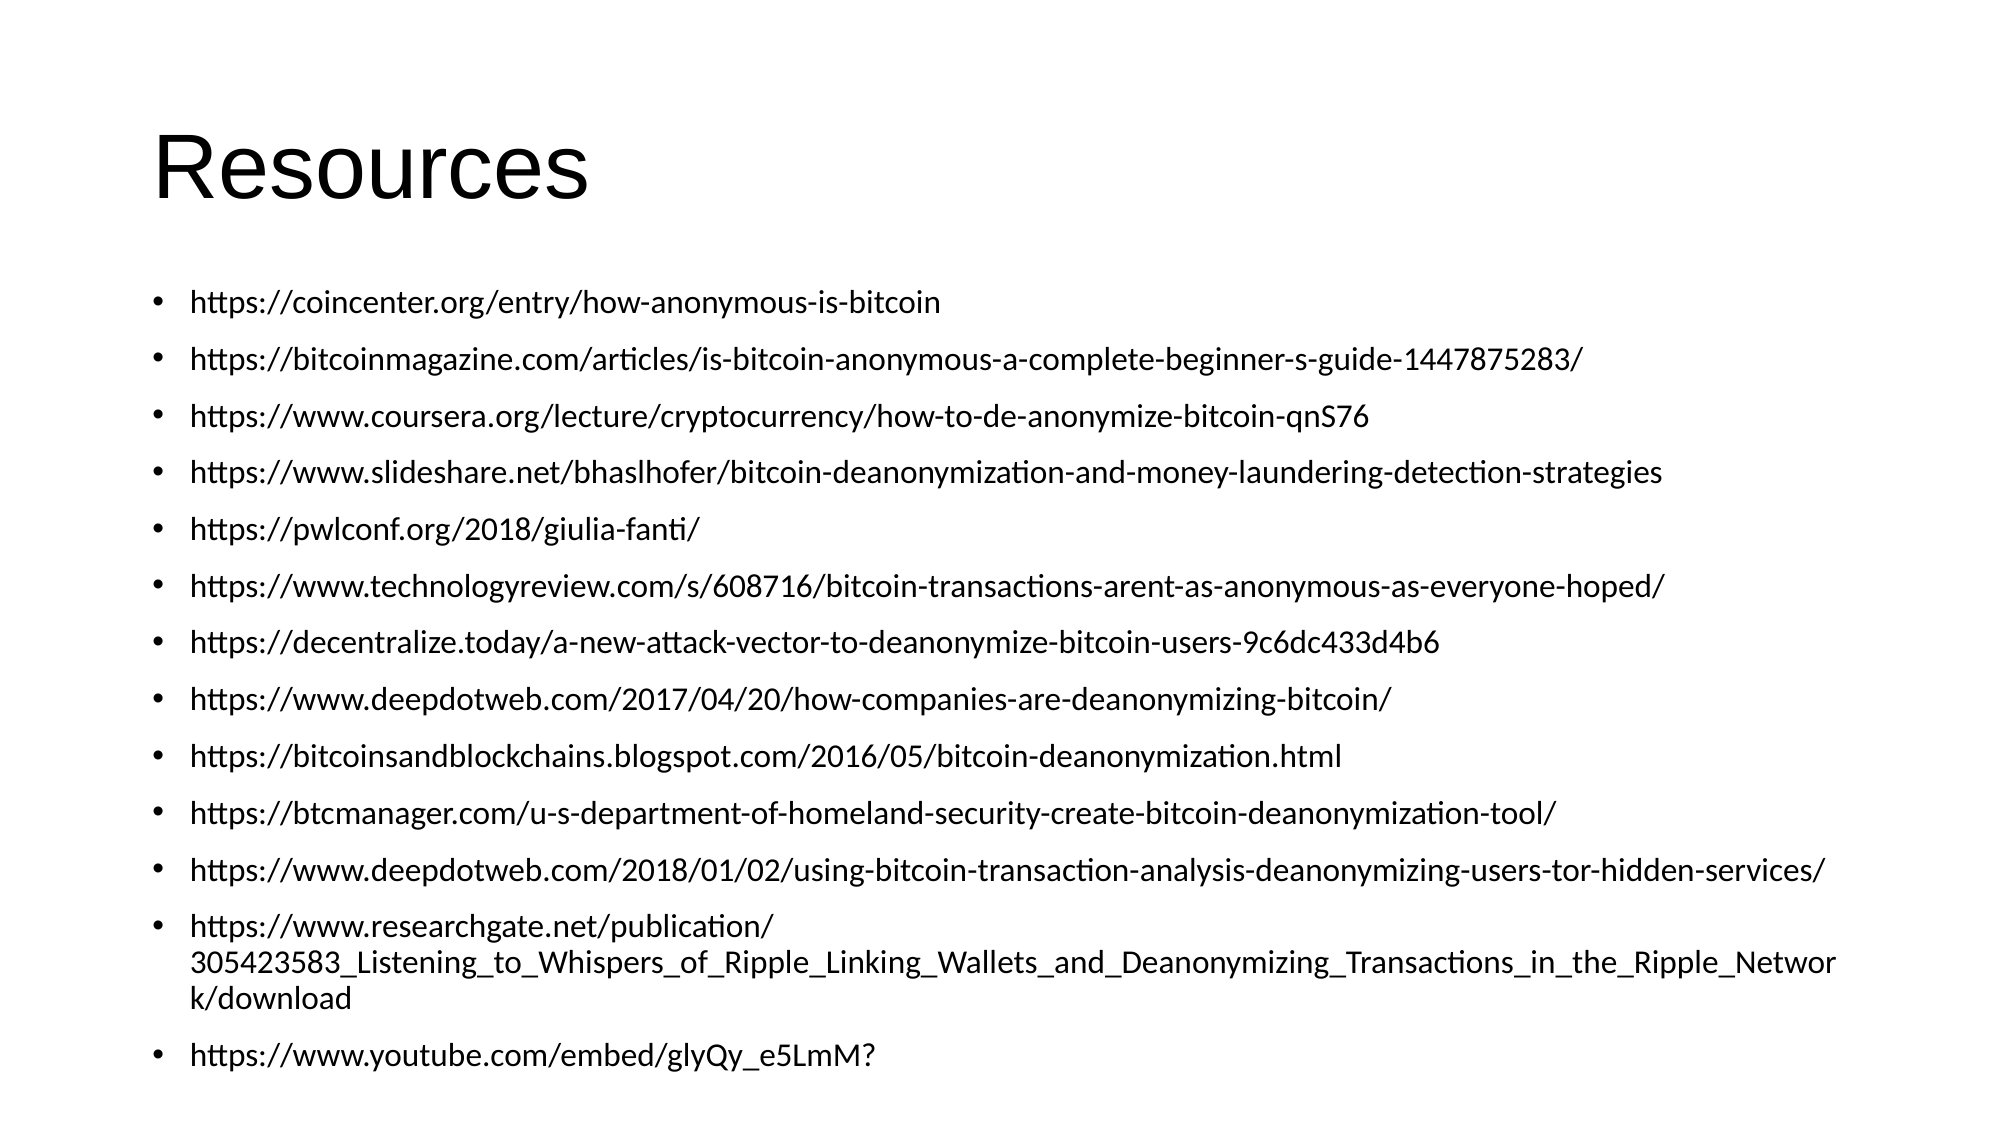

# Resources
https://coincenter.org/entry/how-anonymous-is-bitcoin
https://bitcoinmagazine.com/articles/is-bitcoin-anonymous-a-complete-beginner-s-guide-1447875283/
https://www.coursera.org/lecture/cryptocurrency/how-to-de-anonymize-bitcoin-qnS76
https://www.slideshare.net/bhaslhofer/bitcoin-deanonymization-and-money-laundering-detection-strategies
https://pwlconf.org/2018/giulia-fanti/
https://www.technologyreview.com/s/608716/bitcoin-transactions-arent-as-anonymous-as-everyone-hoped/
https://decentralize.today/a-new-attack-vector-to-deanonymize-bitcoin-users-9c6dc433d4b6
https://www.deepdotweb.com/2017/04/20/how-companies-are-deanonymizing-bitcoin/
https://bitcoinsandblockchains.blogspot.com/2016/05/bitcoin-deanonymization.html
https://btcmanager.com/u-s-department-of-homeland-security-create-bitcoin-deanonymization-tool/
https://www.deepdotweb.com/2018/01/02/using-bitcoin-transaction-analysis-deanonymizing-users-tor-hidden-services/
https://www.researchgate.net/publication/305423583_Listening_to_Whispers_of_Ripple_Linking_Wallets_and_Deanonymizing_Transactions_in_the_Ripple_Network/download
https://www.youtube.com/embed/glyQy_e5LmM?